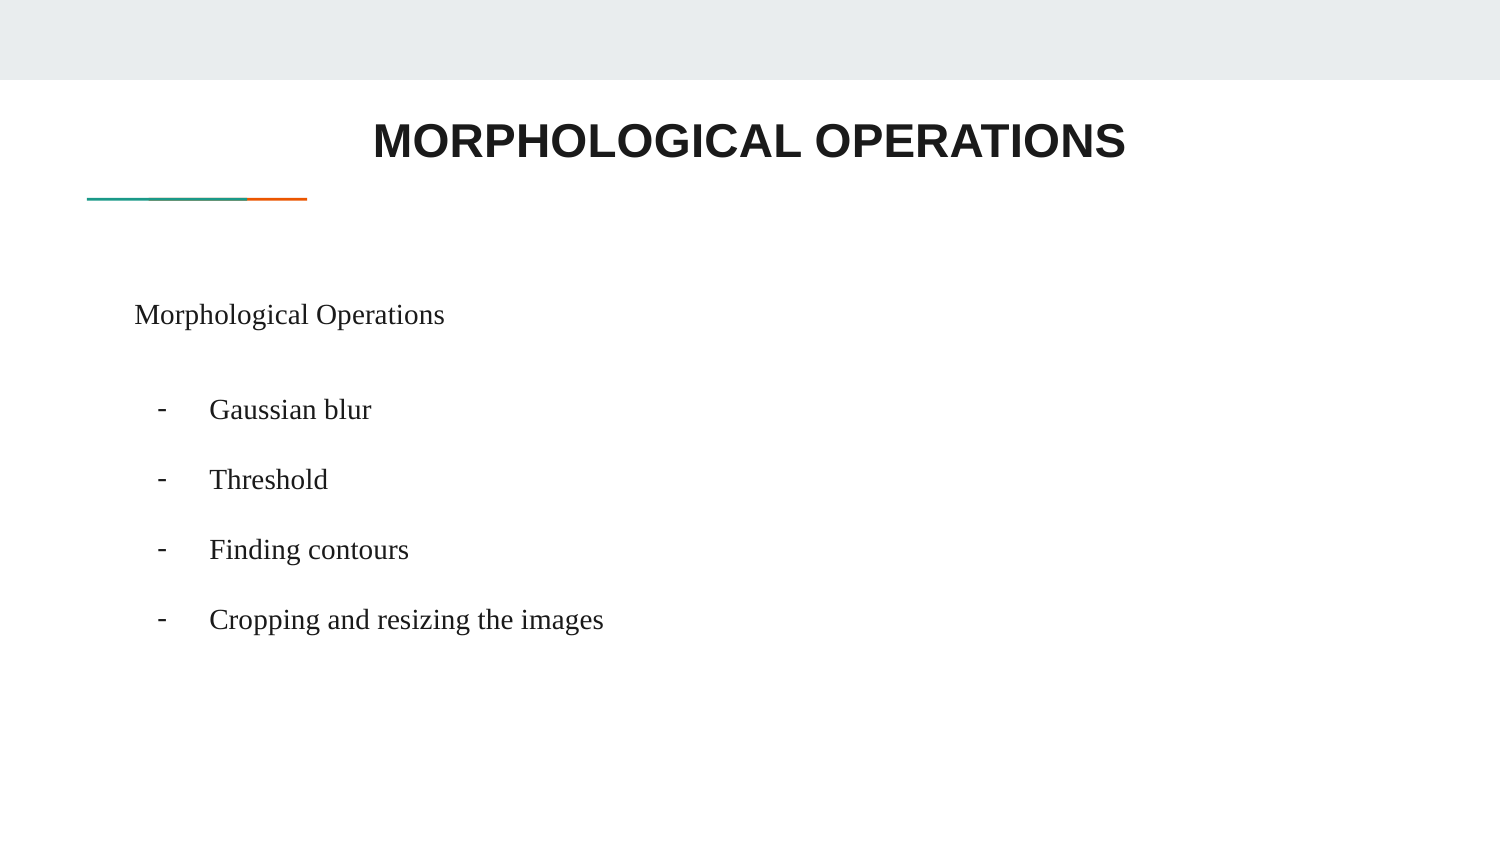

# MORPHOLOGICAL OPERATIONS
Morphological Operations
Gaussian blur
Threshold
Finding contours
Cropping and resizing the images